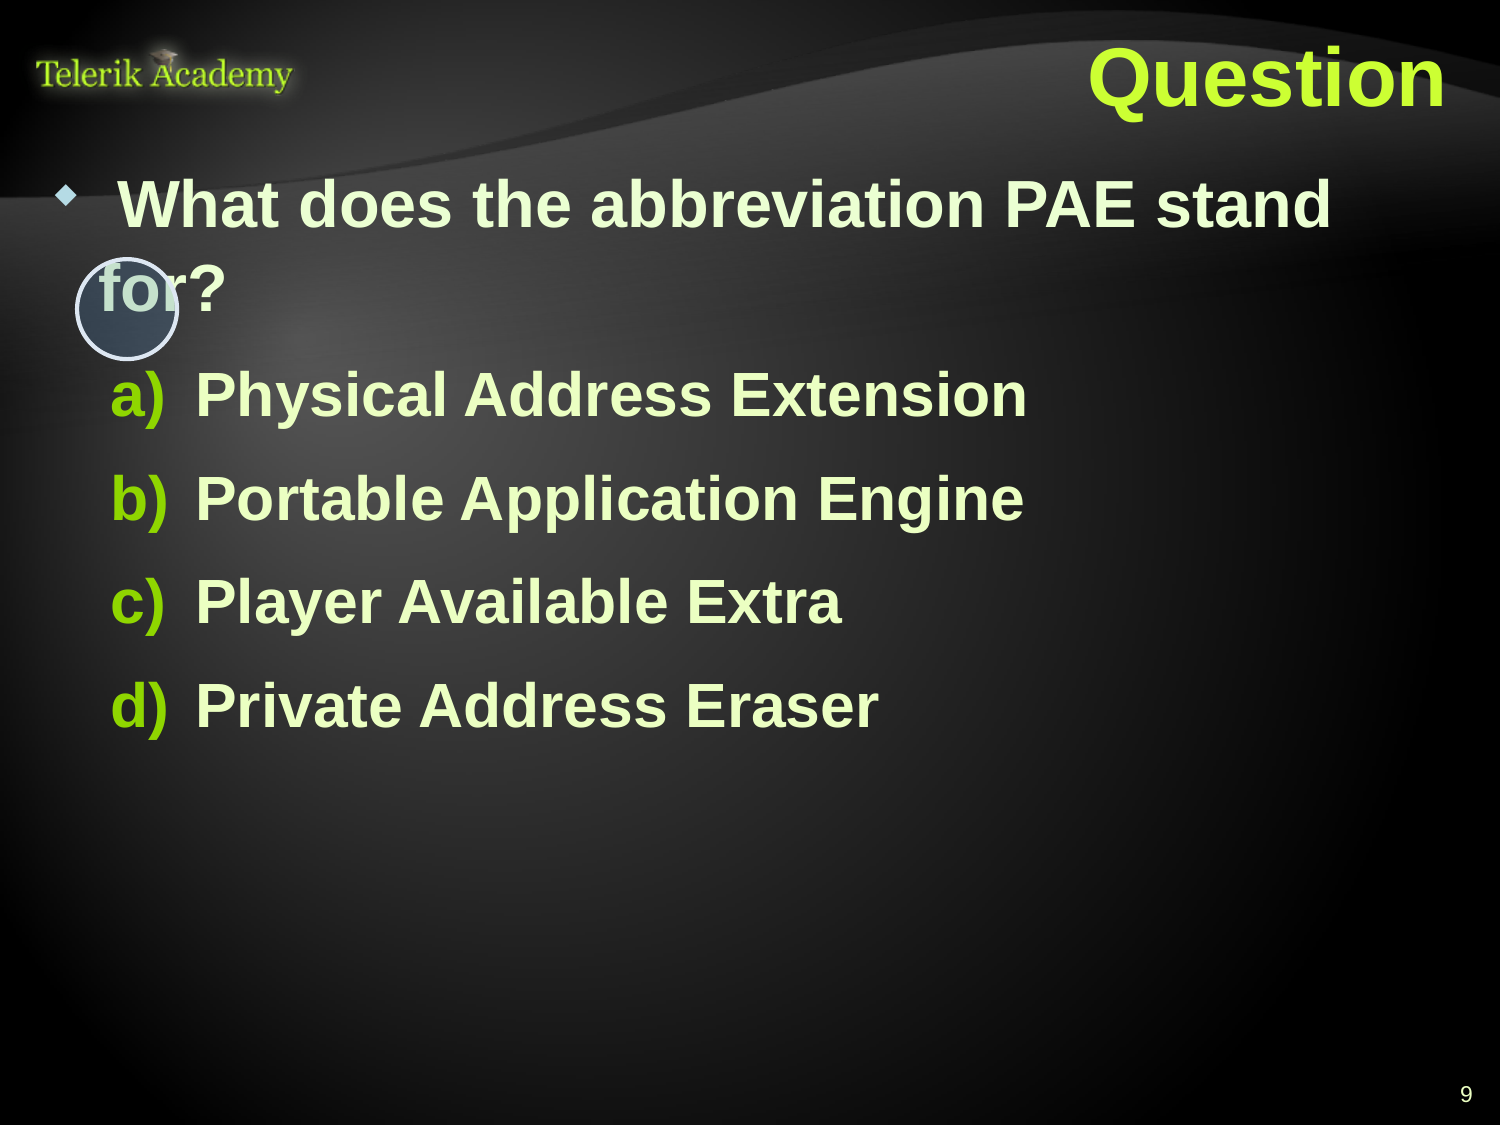

# Question
 What does the abbreviation PAE stand for?
Physical Address Extension
Portable Application Engine
Player Available Extra
Private Address Eraser

9